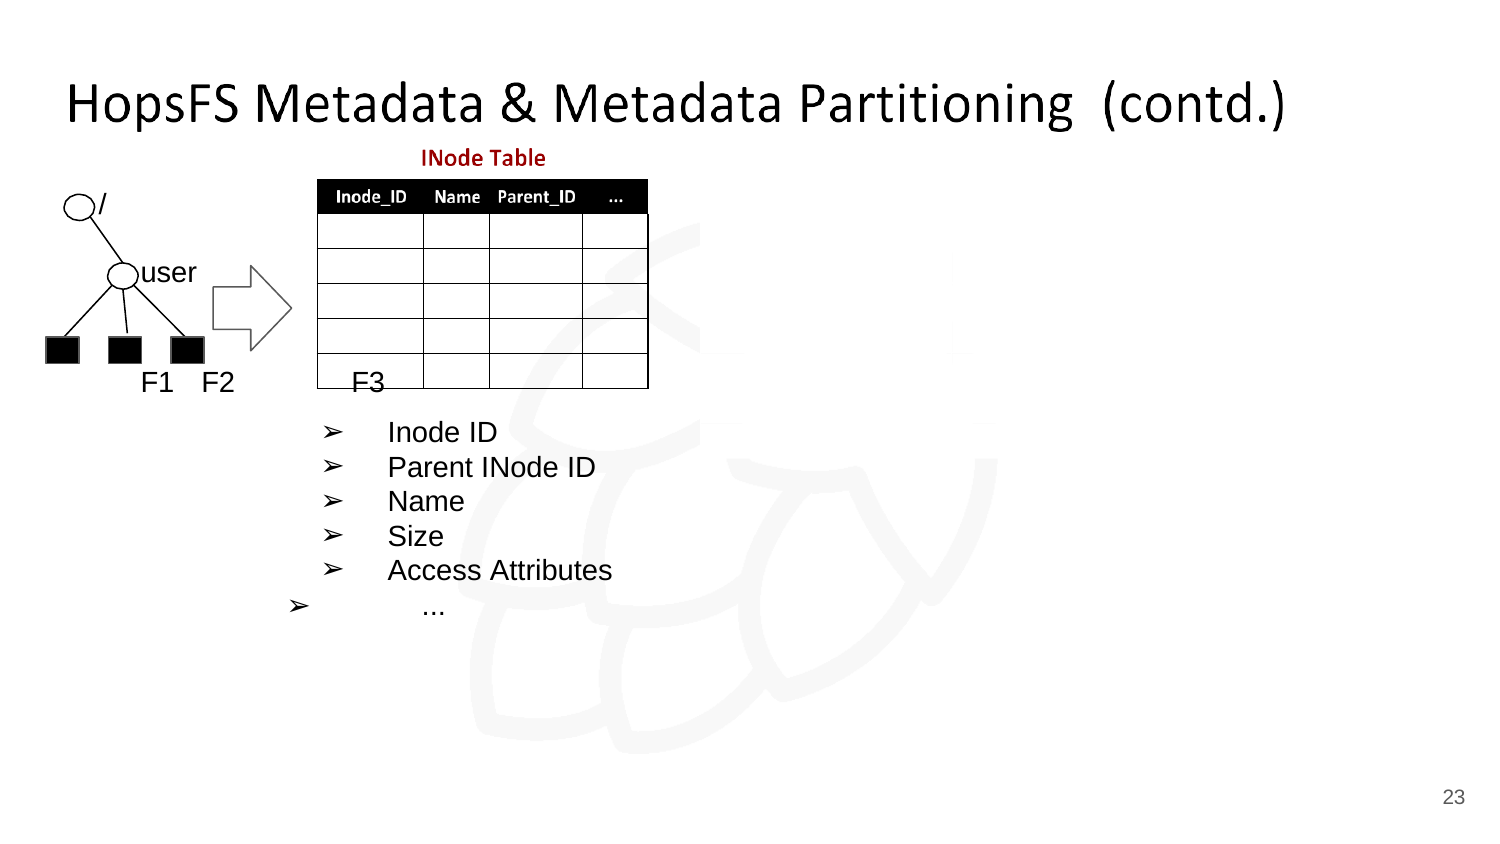

|  |  |  |  |  |
| --- | --- | --- | --- | --- |
|  |  |  |  |  |
|  |  |  |  |  |
|  |  |  |  |  |
|  |  |  |  |  |
|  |  |  |  |  |
|  |  |  |  |  |
|  |  |  |  |  |
|  |  |  |  |  |

|  |  |  |  |
| --- | --- | --- | --- |
|  |  |  |  |
|  |  |  |  |
|  |  |  |  |
|  |  |  |  |
|  |  |  |  |
/

user

F1	F2	F3
Inode ID
Parent INode ID
Name
Size
Access Attributes
➢	...

23